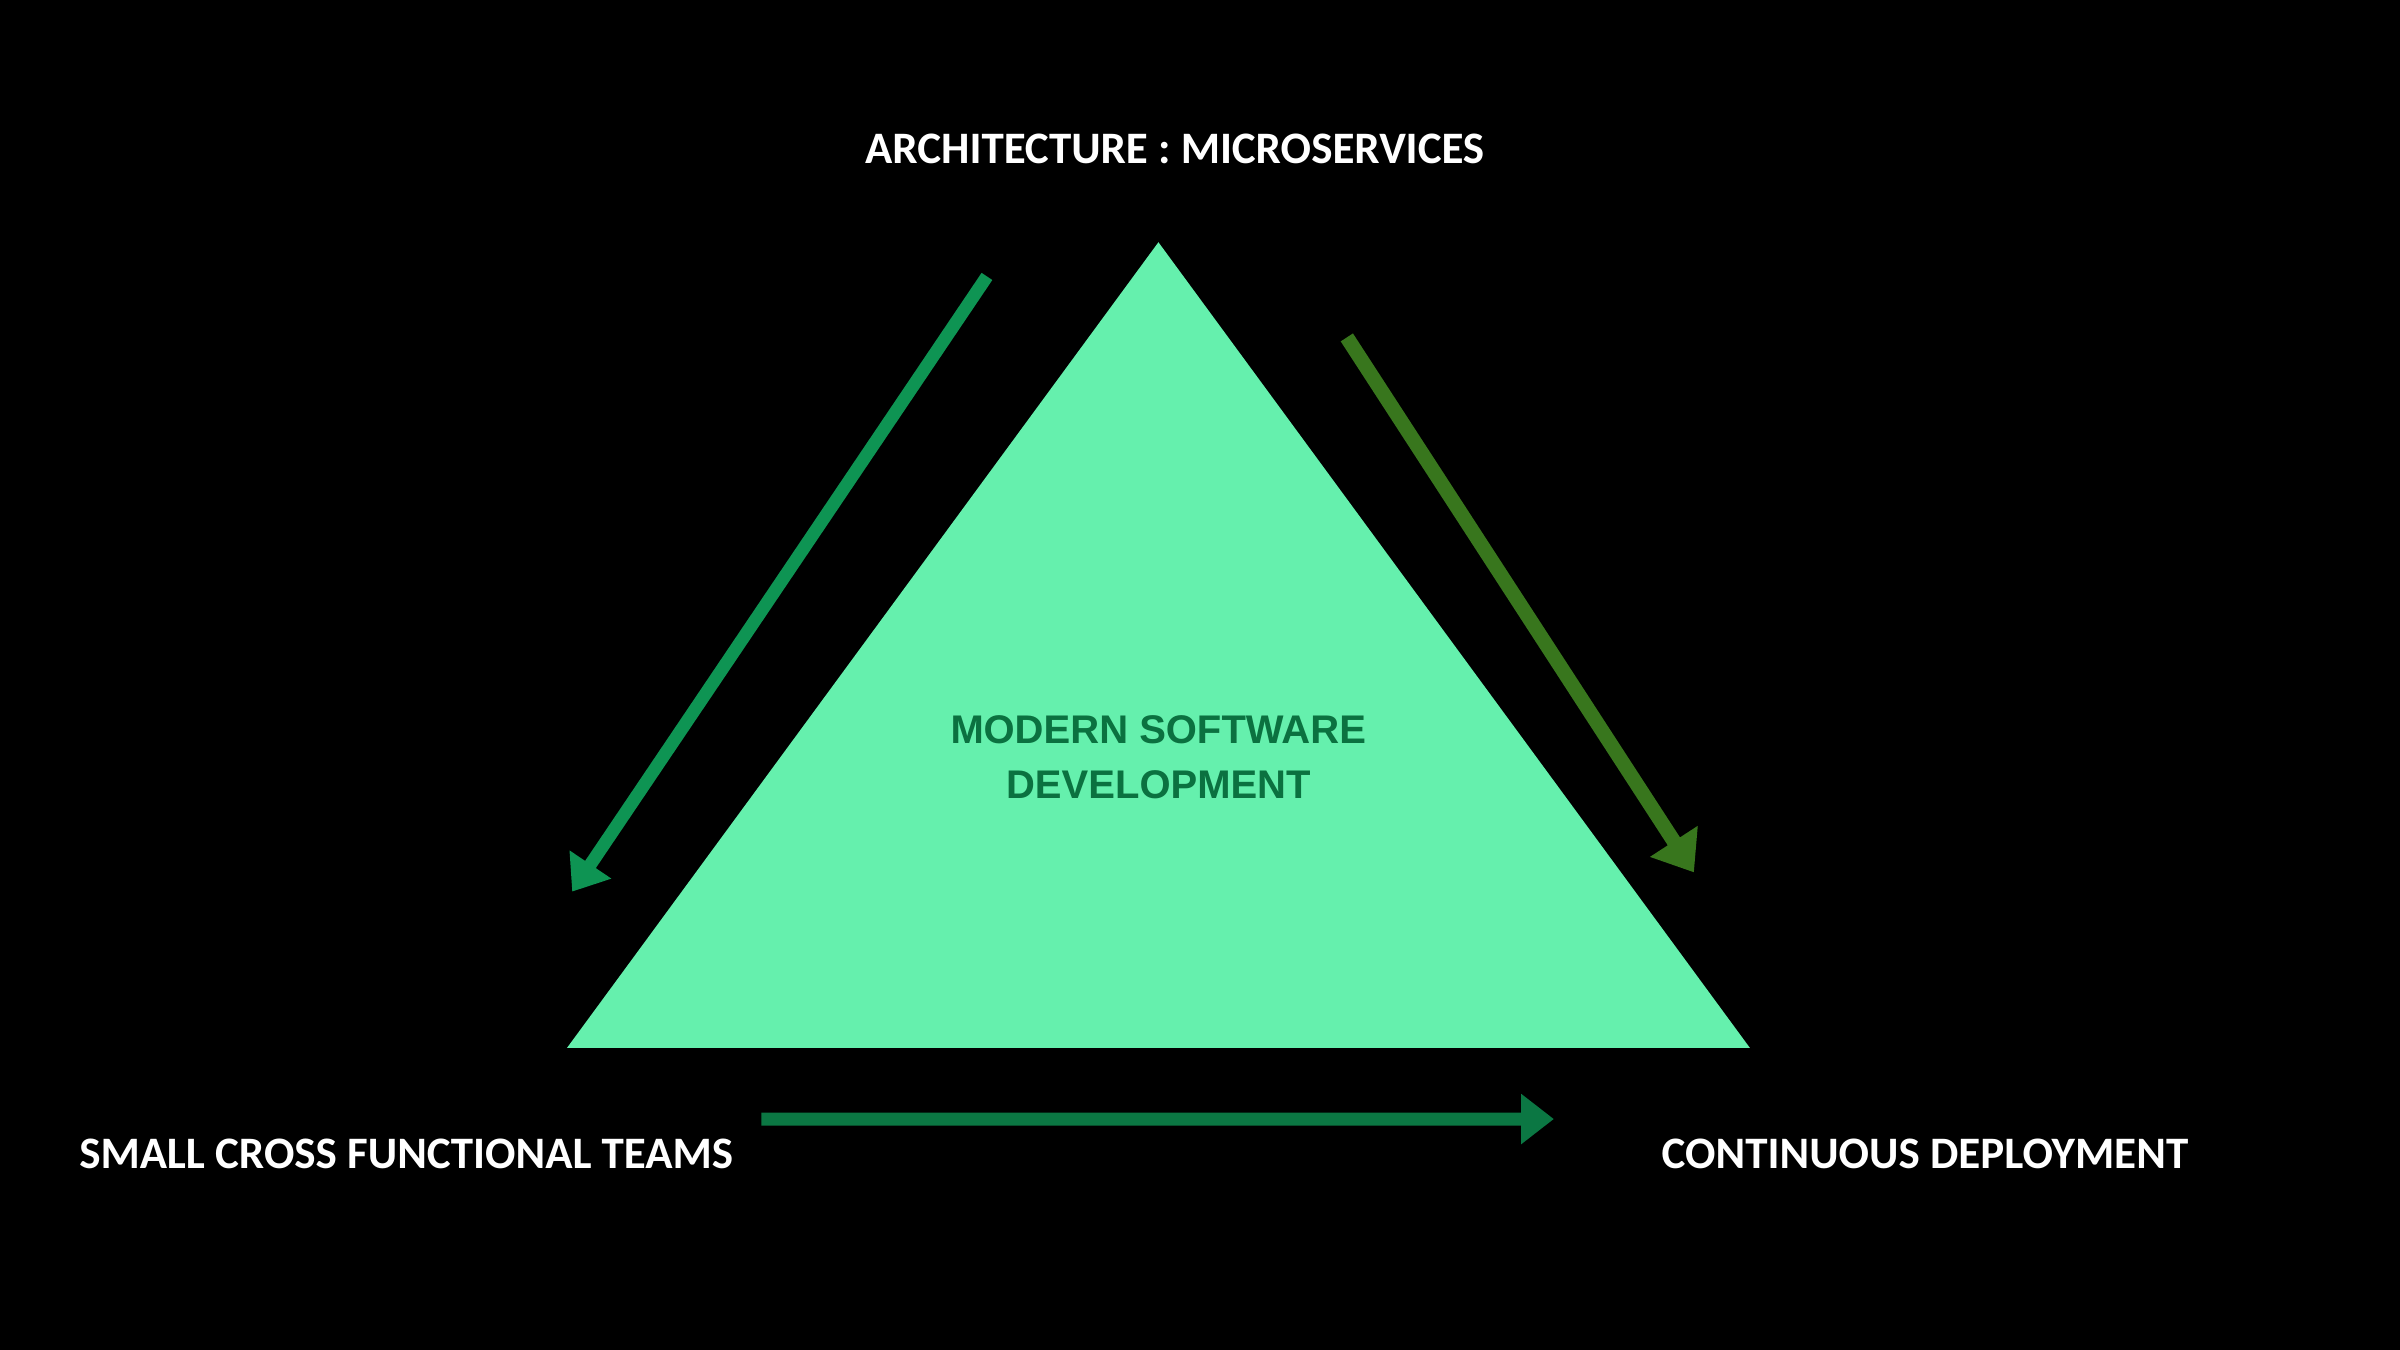

ARCHITECTURE : MICROSERVICES

MODERN SOFTWARE DEVELOPMENT

SMALL CROSS FUNCTIONAL TEAMS
CONTINUOUS DEPLOYMENT